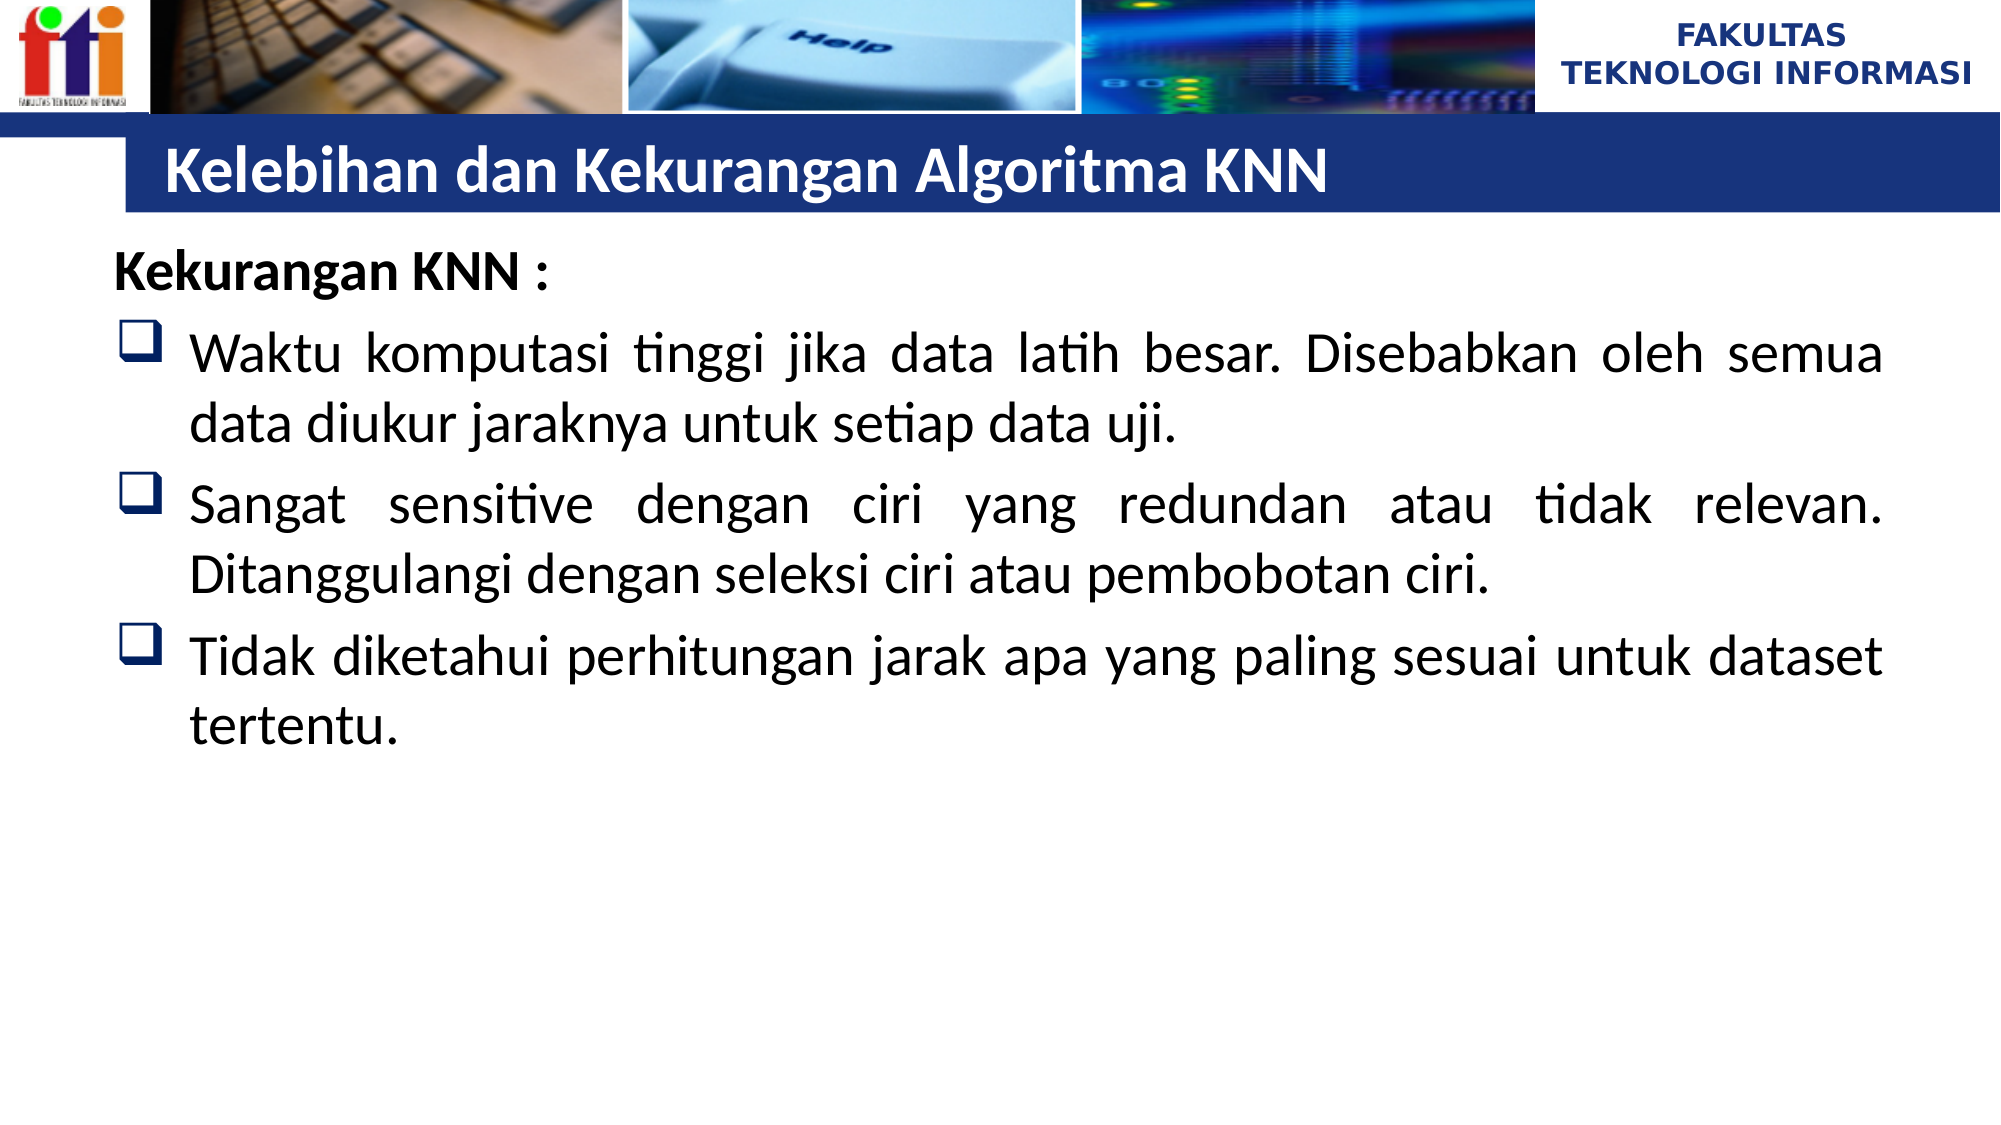

# Kelebihan dan Kekurangan Algoritma KNN
Kekurangan KNN :
Waktu komputasi tinggi jika data latih besar. Disebabkan oleh semua data diukur jaraknya untuk setiap data uji.
Sangat sensitive dengan ciri yang redundan atau tidak relevan. Ditanggulangi dengan seleksi ciri atau pembobotan ciri.
Tidak diketahui perhitungan jarak apa yang paling sesuai untuk dataset tertentu.